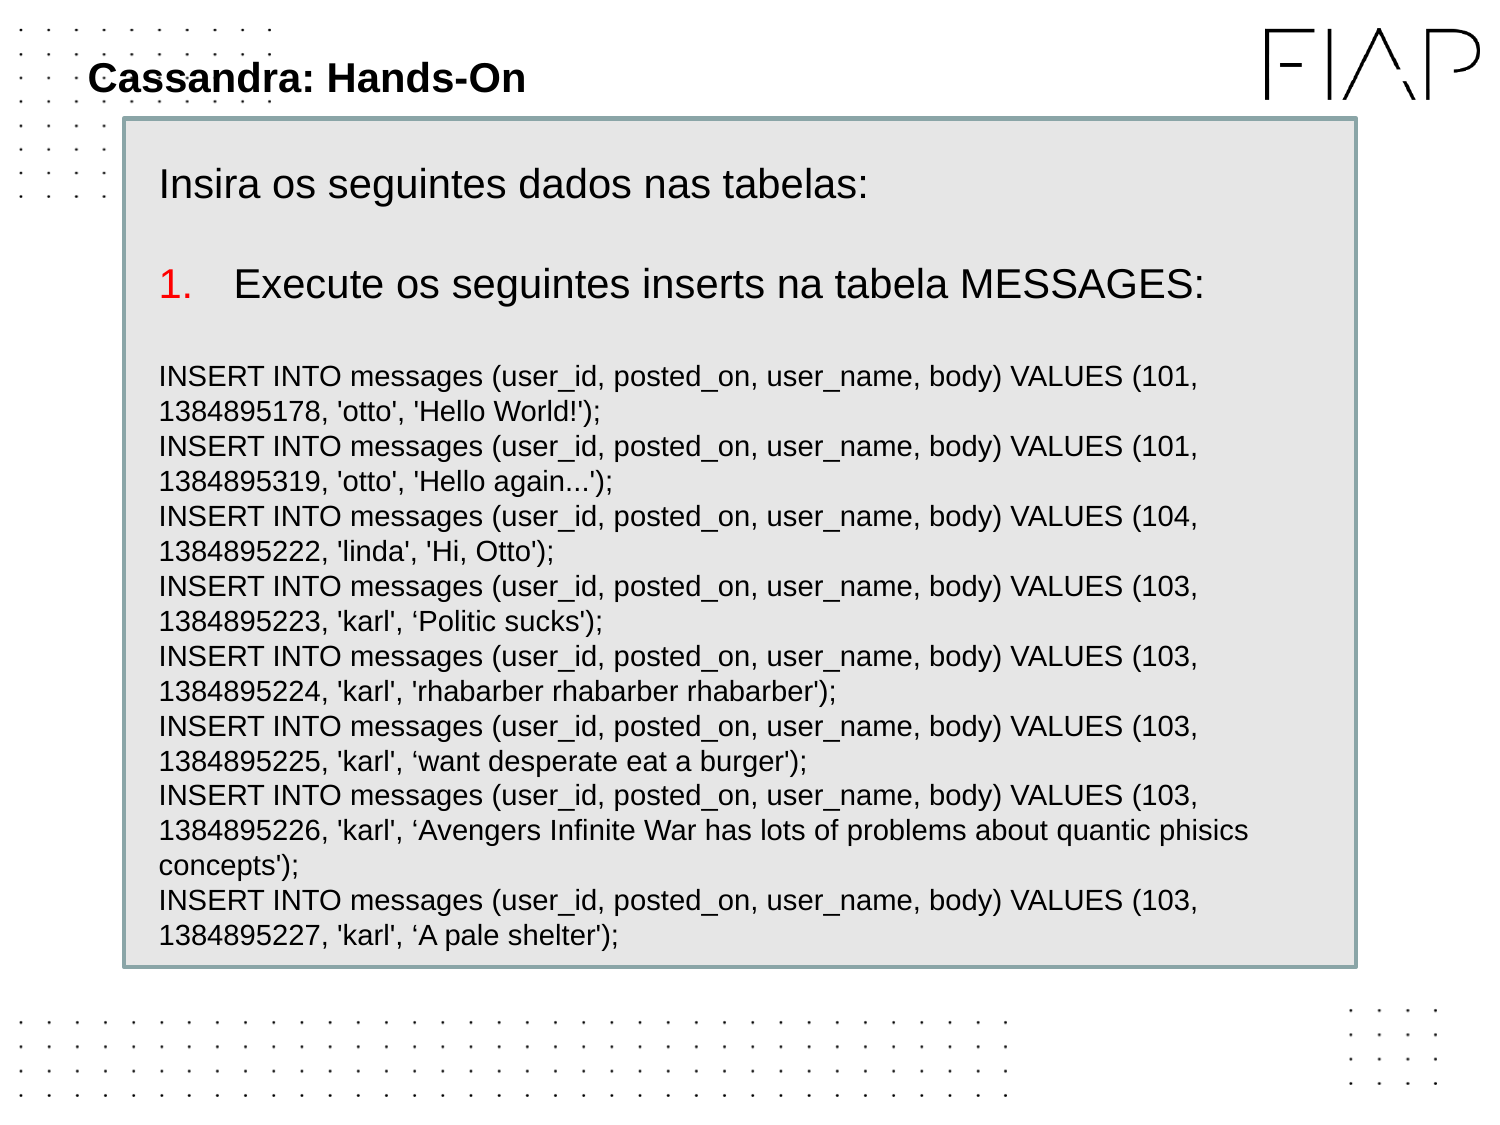

# Cassandra: Hands-On

Insira os seguintes dados nas tabelas:

Execute os seguintes inserts na tabela MESSAGES:

INSERT INTO messages (user_id, posted_on, user_name, body) VALUES (101, 1384895178, 'otto', 'Hello World!');
INSERT INTO messages (user_id, posted_on, user_name, body) VALUES (101, 1384895319, 'otto', 'Hello again...');
INSERT INTO messages (user_id, posted_on, user_name, body) VALUES (104, 1384895222, 'linda', 'Hi, Otto');
INSERT INTO messages (user_id, posted_on, user_name, body) VALUES (103, 1384895223, 'karl', ‘Politic sucks');
INSERT INTO messages (user_id, posted_on, user_name, body) VALUES (103, 1384895224, 'karl', 'rhabarber rhabarber rhabarber');
INSERT INTO messages (user_id, posted_on, user_name, body) VALUES (103, 1384895225, 'karl', ‘want desperate eat a burger');
INSERT INTO messages (user_id, posted_on, user_name, body) VALUES (103, 1384895226, 'karl', ‘Avengers Infinite War has lots of problems about quantic phisics concepts');
INSERT INTO messages (user_id, posted_on, user_name, body) VALUES (103, 1384895227, 'karl', ‘A pale shelter');